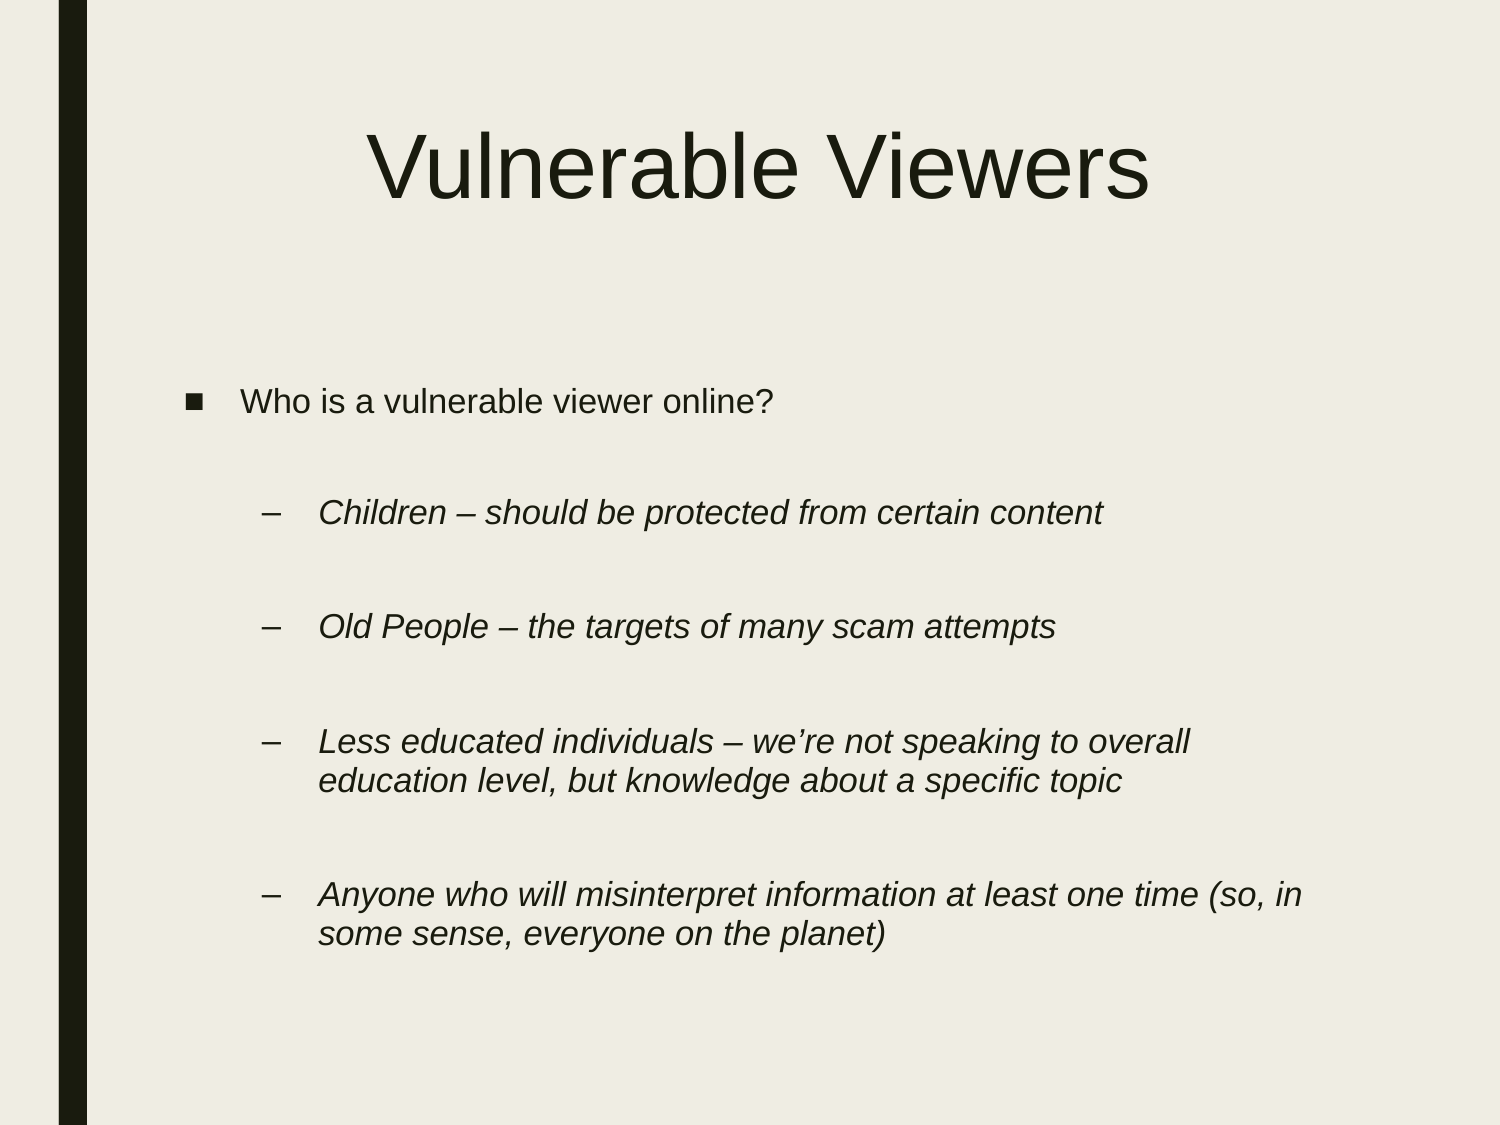

# Vulnerable Viewers
Who is a vulnerable viewer online?

Children – should be protected from certain content

Old People – the targets of many scam attempts

Less educated individuals – we’re not speaking to overall education level, but knowledge about a specific topic

Anyone who will misinterpret information at least one time (so, in some sense, everyone on the planet)